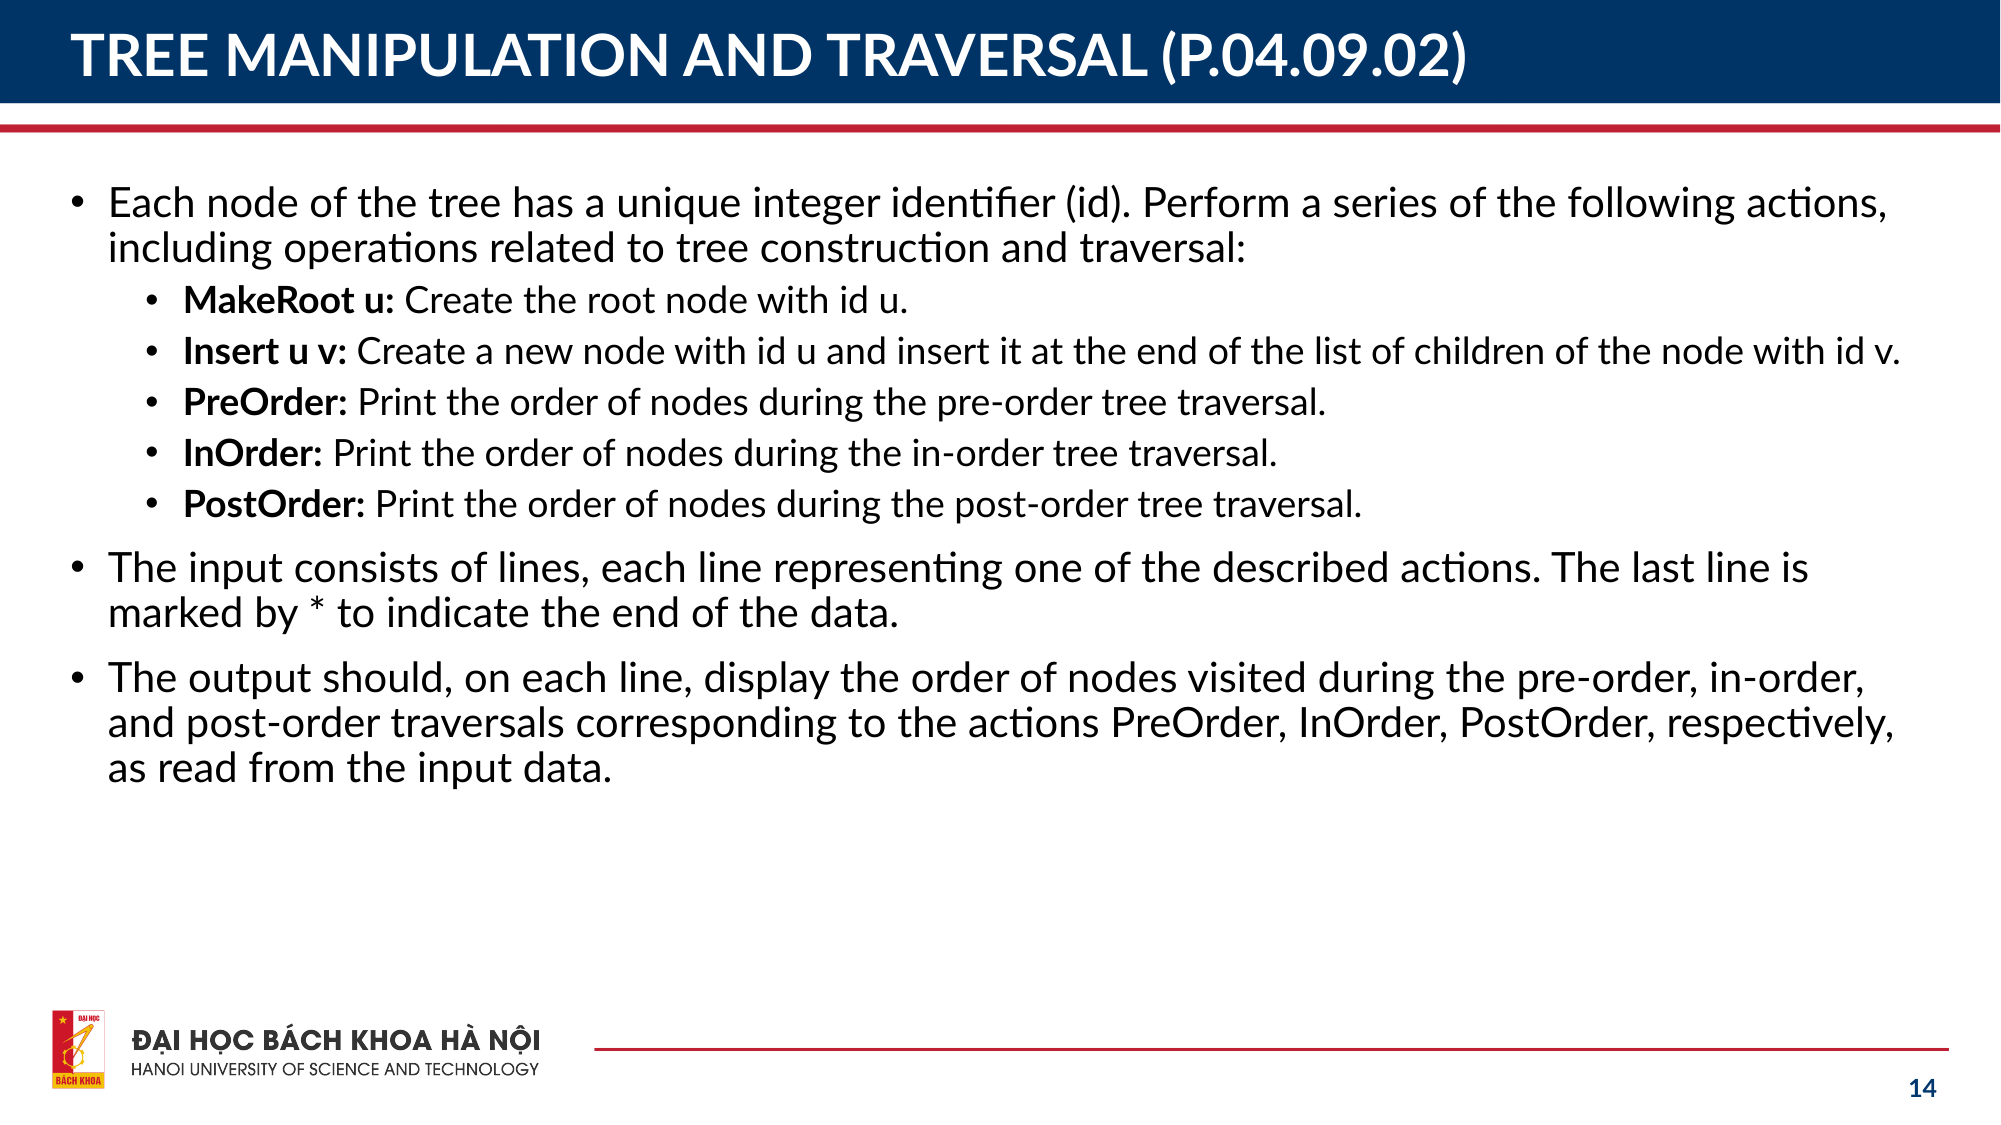

# TREE MANIPULATION AND TRAVERSAL (P.04.09.02)
Each node of the tree has a unique integer identifier (id). Perform a series of the following actions, including operations related to tree construction and traversal:
MakeRoot u: Create the root node with id u.
Insert u v: Create a new node with id u and insert it at the end of the list of children of the node with id v.
PreOrder: Print the order of nodes during the pre-order tree traversal.
InOrder: Print the order of nodes during the in-order tree traversal.
PostOrder: Print the order of nodes during the post-order tree traversal.
The input consists of lines, each line representing one of the described actions. The last line is marked by * to indicate the end of the data.
The output should, on each line, display the order of nodes visited during the pre-order, in-order, and post-order traversals corresponding to the actions PreOrder, InOrder, PostOrder, respectively, as read from the input data.

14